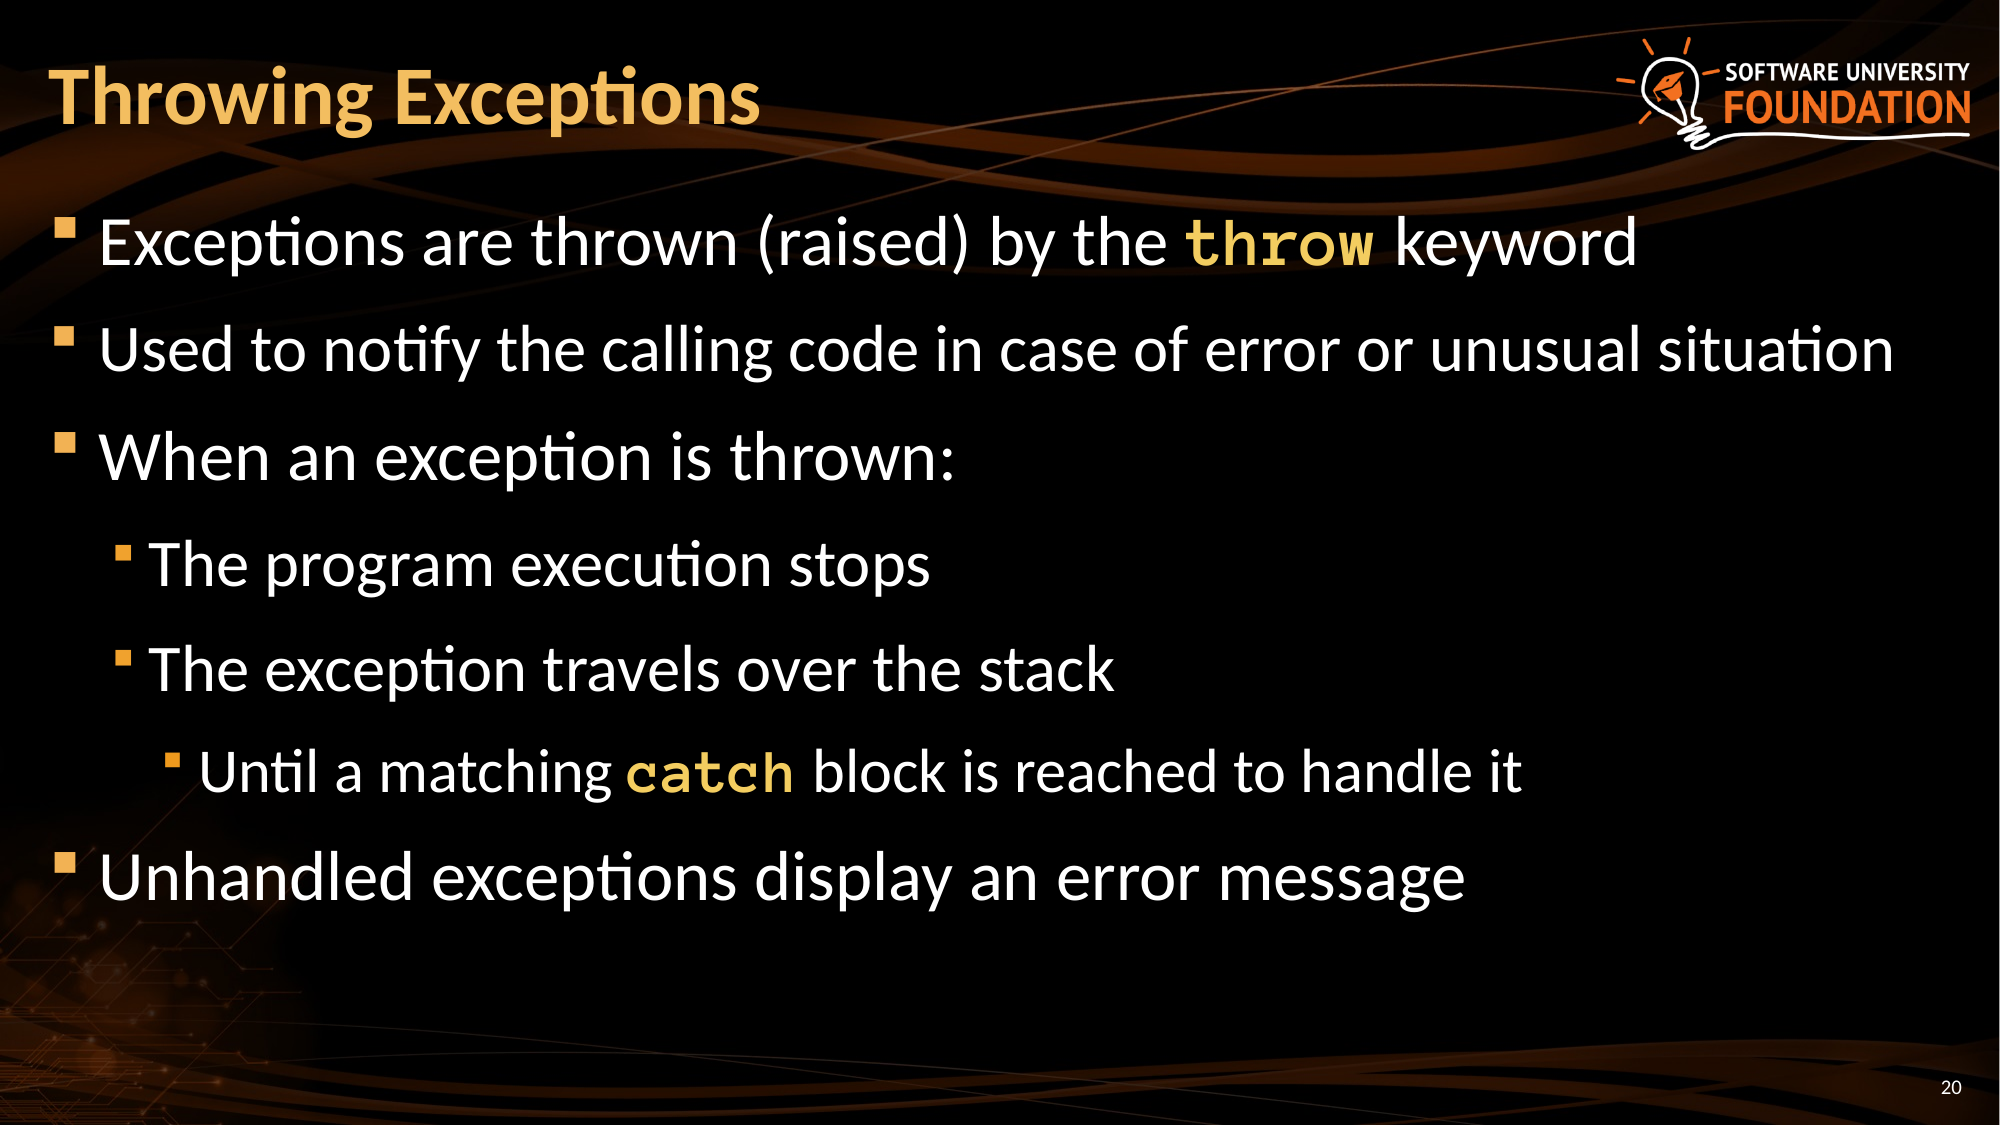

# Throwing Exceptions
Exceptions are thrown (raised) by the throw keyword
Used to notify the calling code in case of error or unusual situation
When an exception is thrown:
The program execution stops
The exception travels over the stack
Until a matching catch block is reached to handle it
Unhandled exceptions display an error message
20